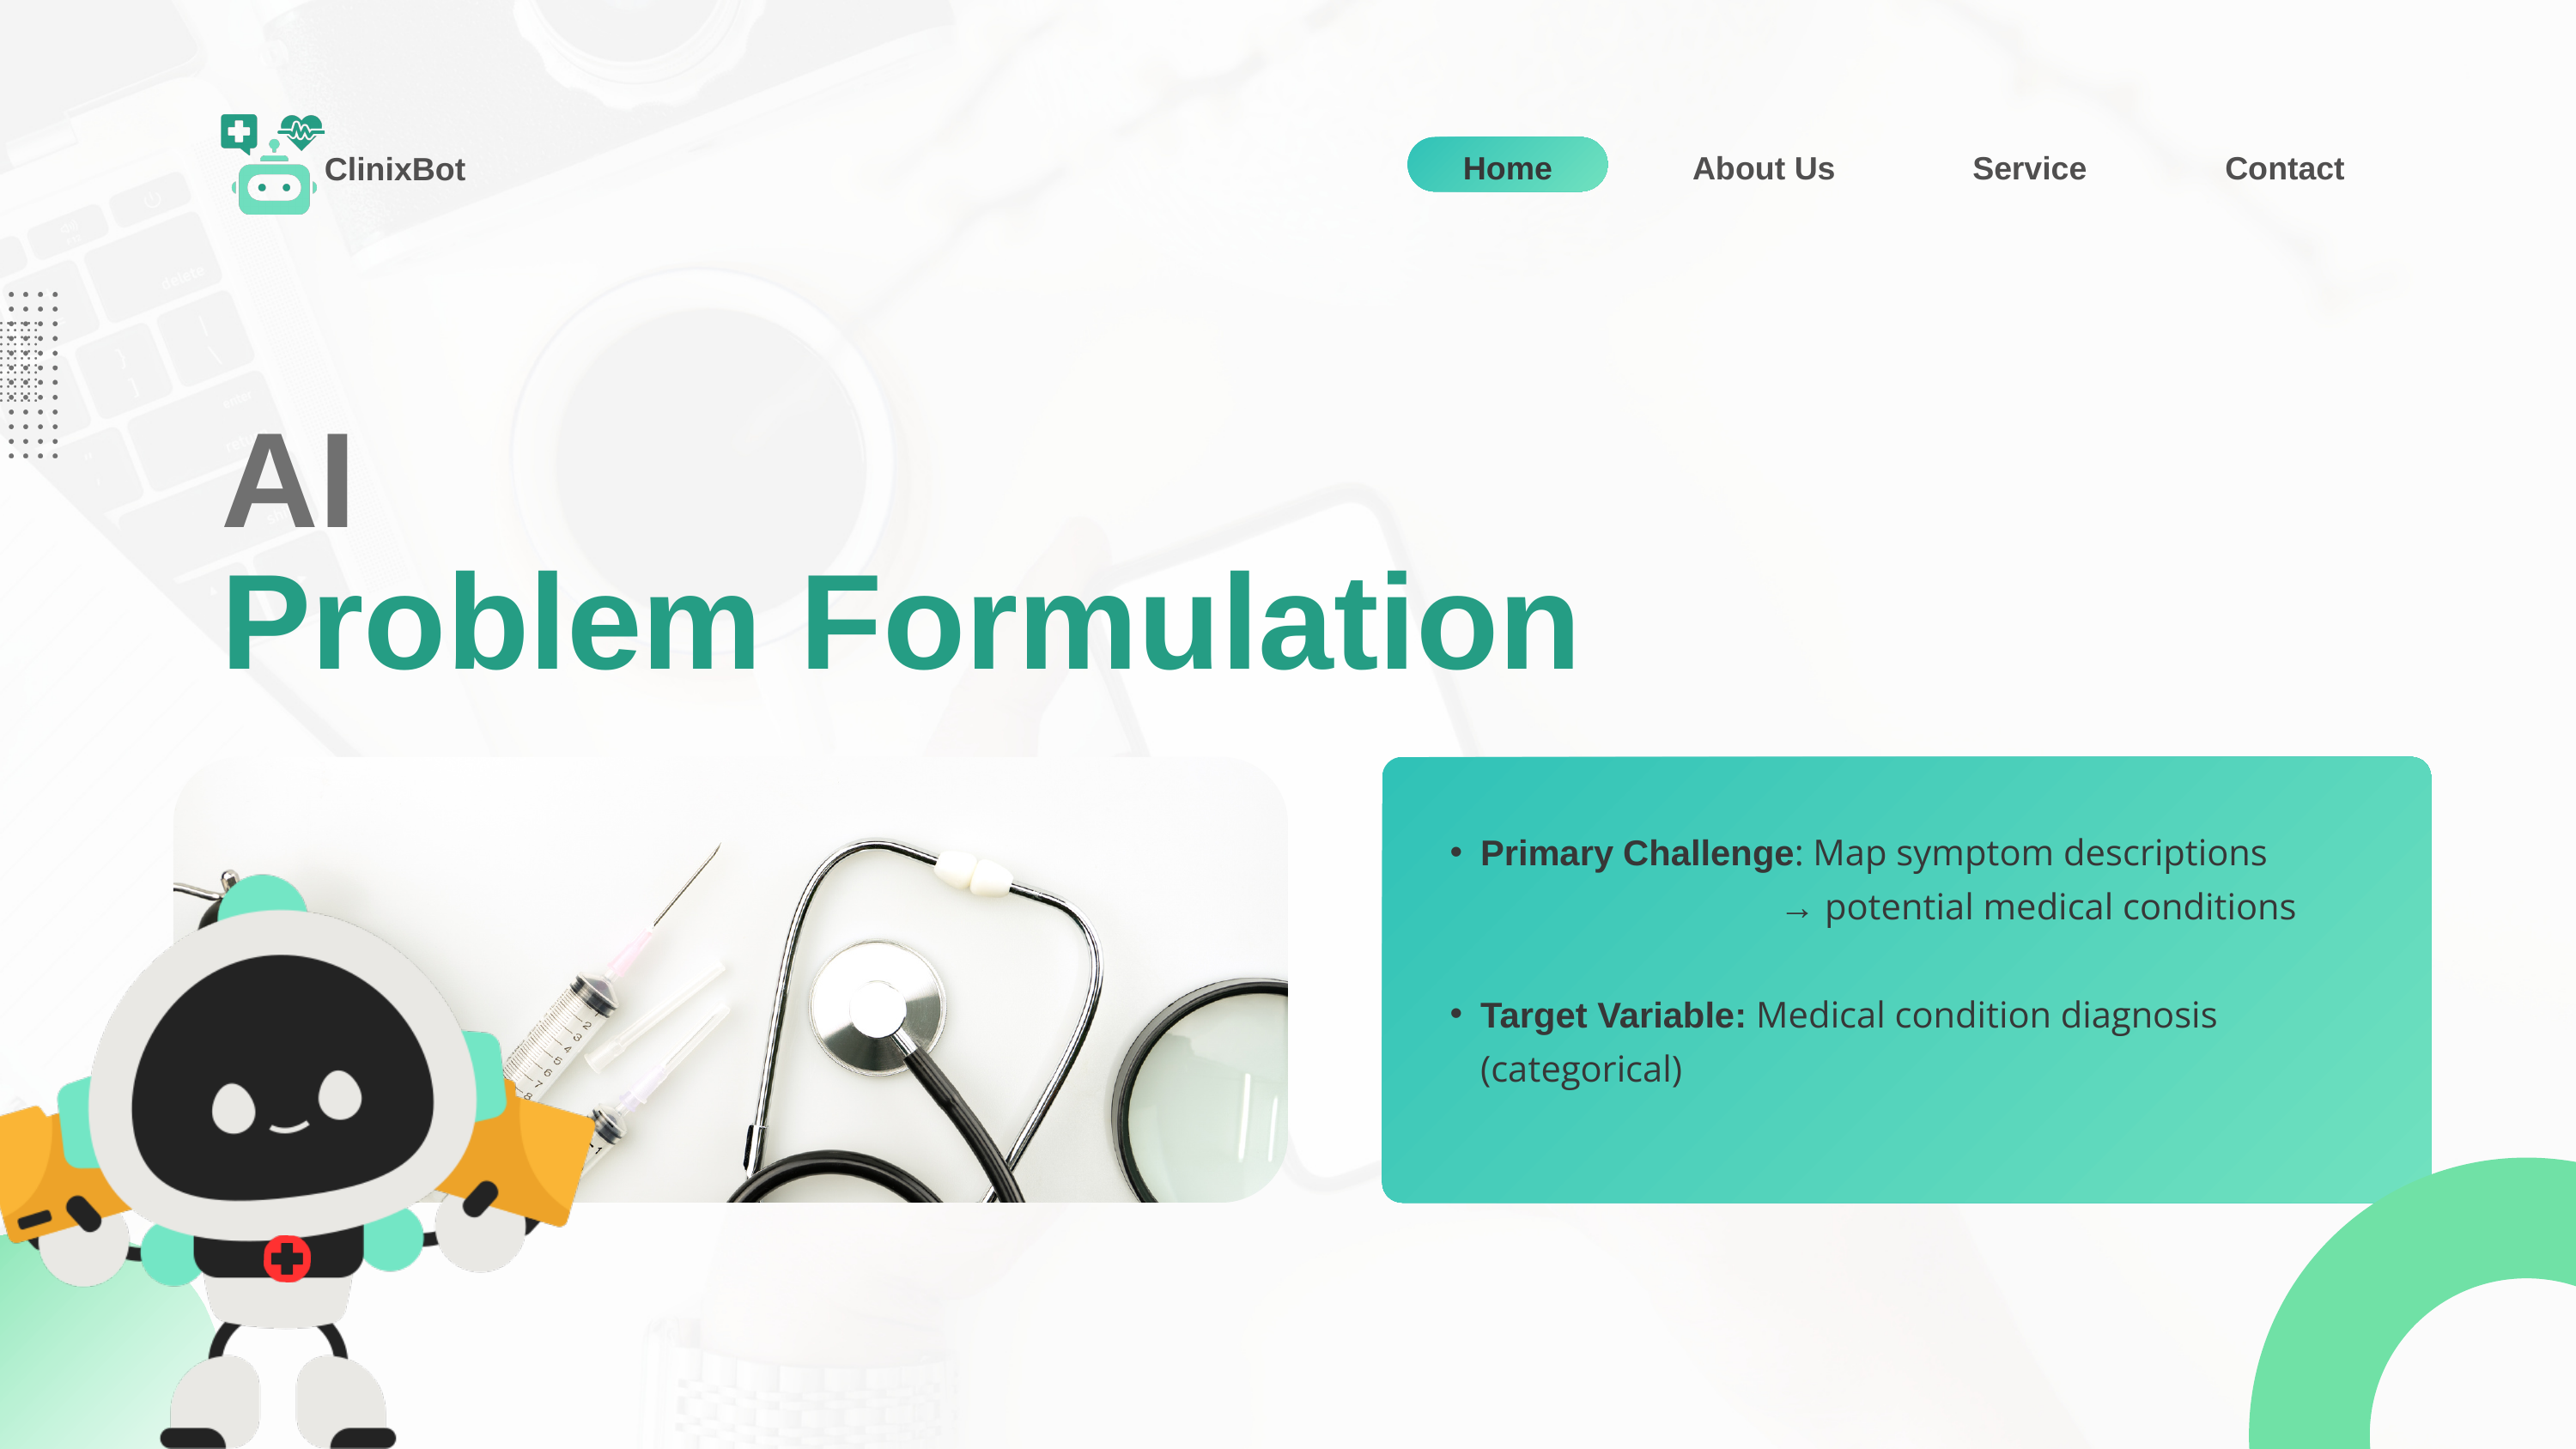

ClinixBot

Home
About Us
Service
Contact

AI
Problem Formulation

Primary Challenge: Map symptom descriptions
                                       → potential medical conditions

Target Variable: Medical condition diagnosis (categorical)